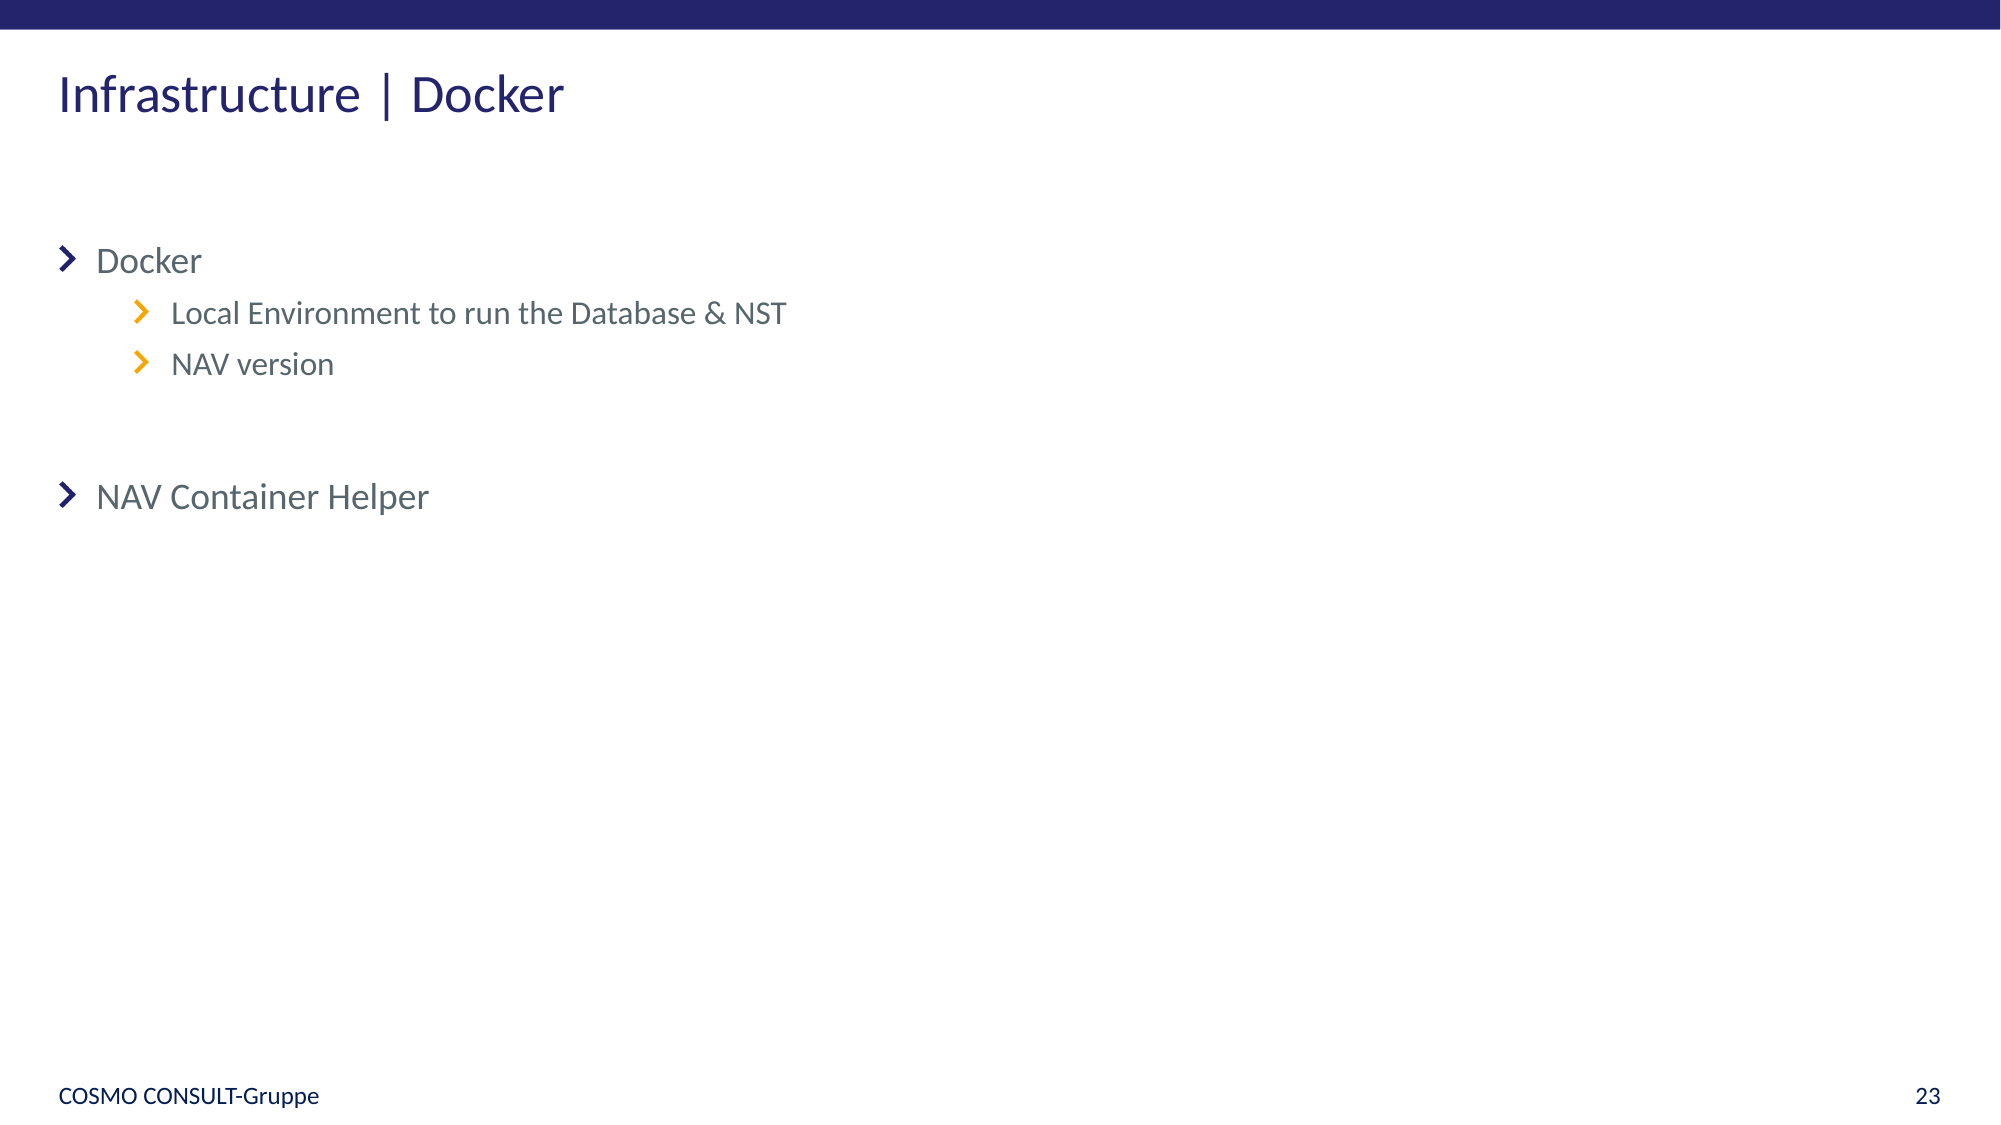

# Infrastructure | Docker
Docker
Local Environment to run the Database & NST
NAV version

NAV Container Helper